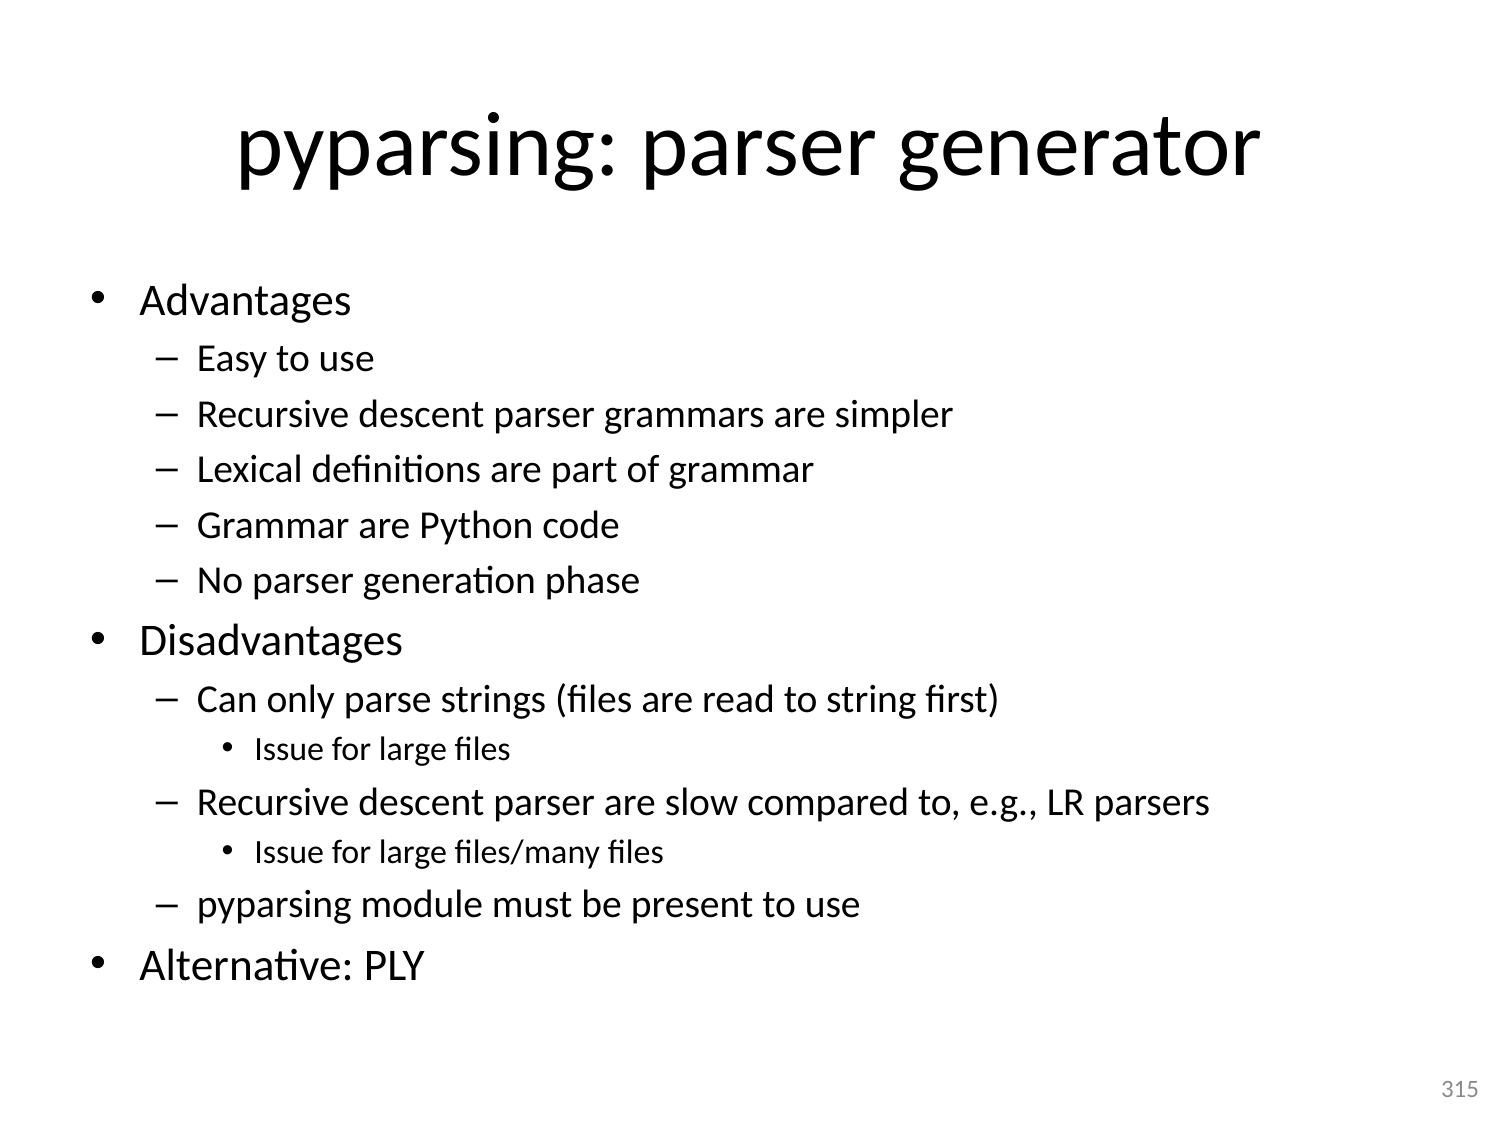

# pyparsing: parser generator
Advantages
Easy to use
Recursive descent parser grammars are simpler
Lexical definitions are part of grammar
Grammar are Python code
No parser generation phase
Disadvantages
Can only parse strings (files are read to string first)
Issue for large files
Recursive descent parser are slow compared to, e.g., LR parsers
Issue for large files/many files
pyparsing module must be present to use
Alternative: PLY
315